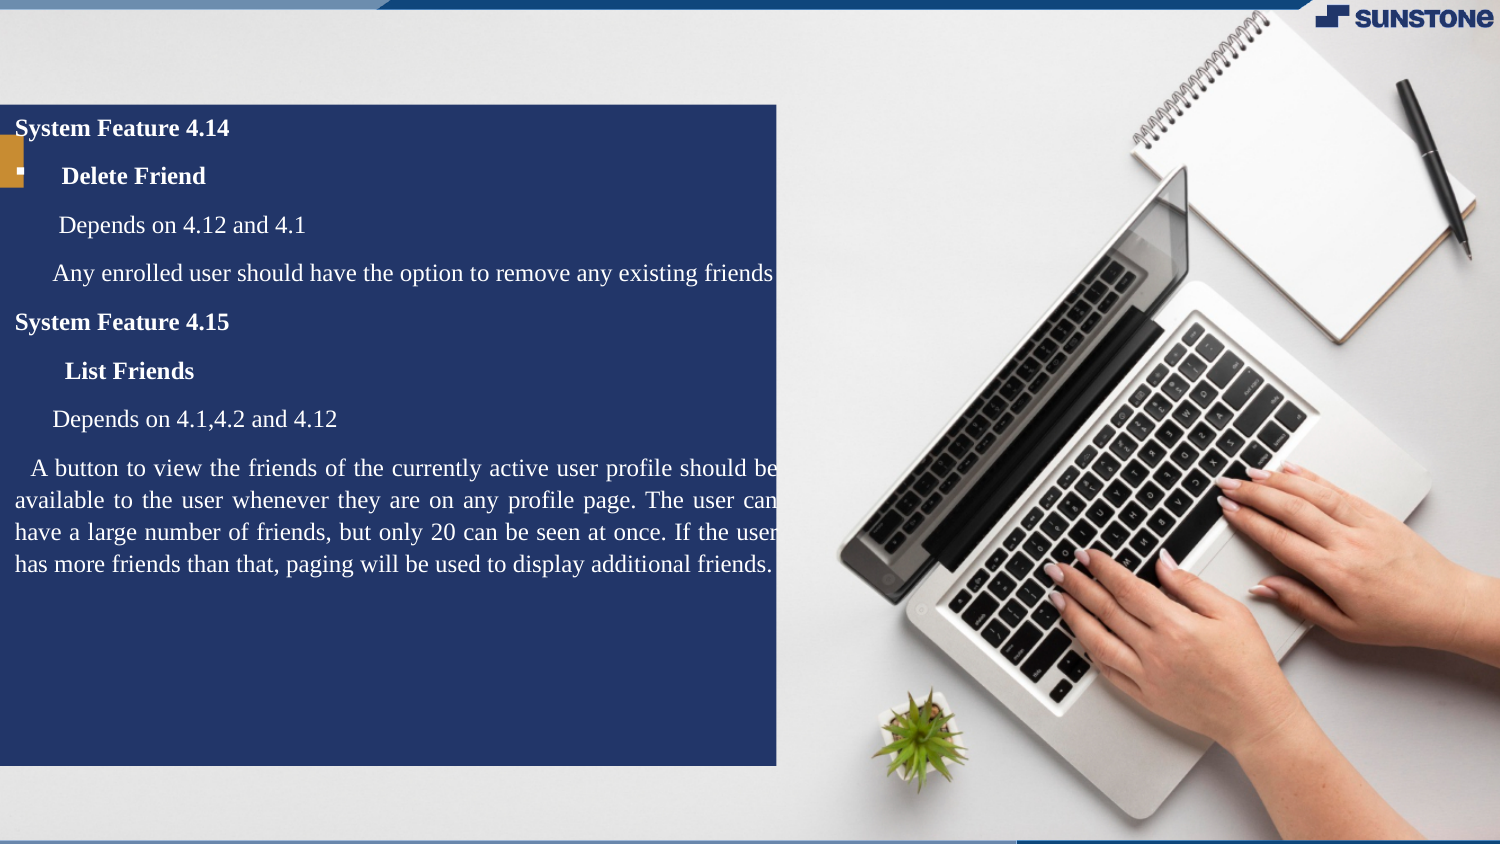

System Feature 4.14
Delete Friend
       Depends on 4.12 and 4.1
      Any enrolled user should have the option to remove any existing friends
System Feature 4.15
        List Friends
      Depends on 4.1,4.2 and 4.12
  A button to view the friends of the currently active user profile should be available to the user whenever they are on any profile page. The user can have a large number of friends, but only 20 can be seen at once. If the user has more friends than that, paging will be used to display additional friends.